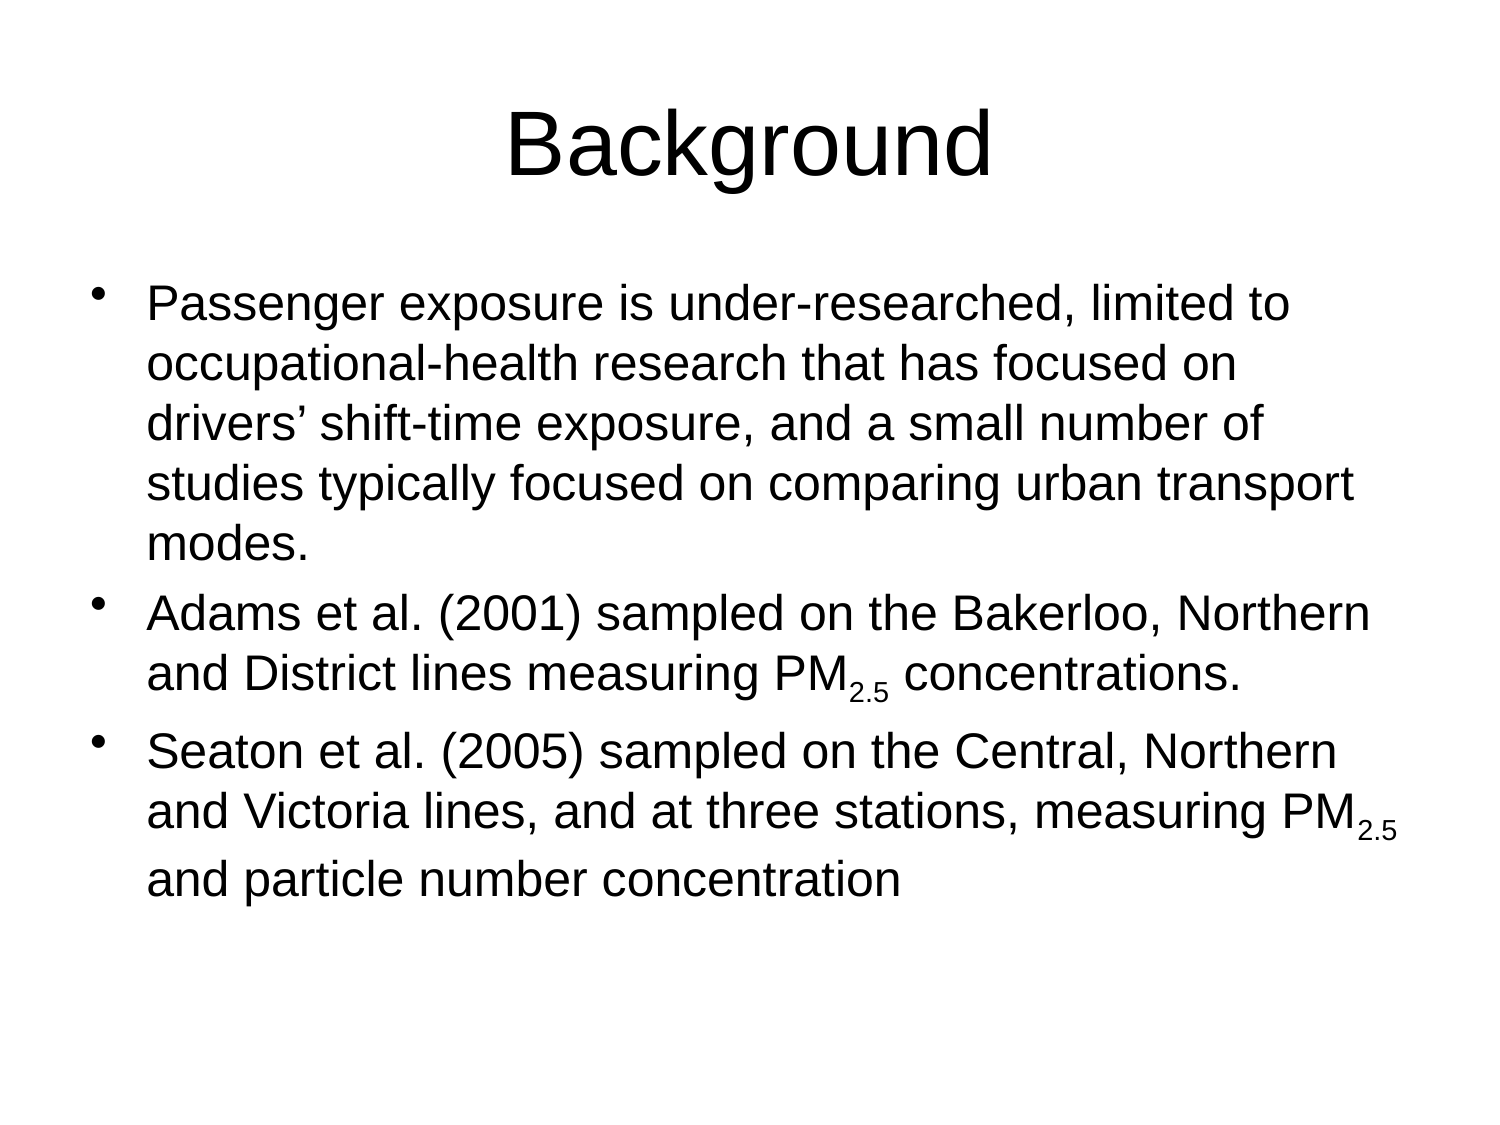

# Background
Passenger exposure is under-researched, limited to occupational-health research that has focused on drivers’ shift-time exposure, and a small number of studies typically focused on comparing urban transport modes.
Adams et al. (2001) sampled on the Bakerloo, Northern and District lines measuring PM2.5 concentrations.
Seaton et al. (2005) sampled on the Central, Northern and Victoria lines, and at three stations, measuring PM2.5 and particle number concentration